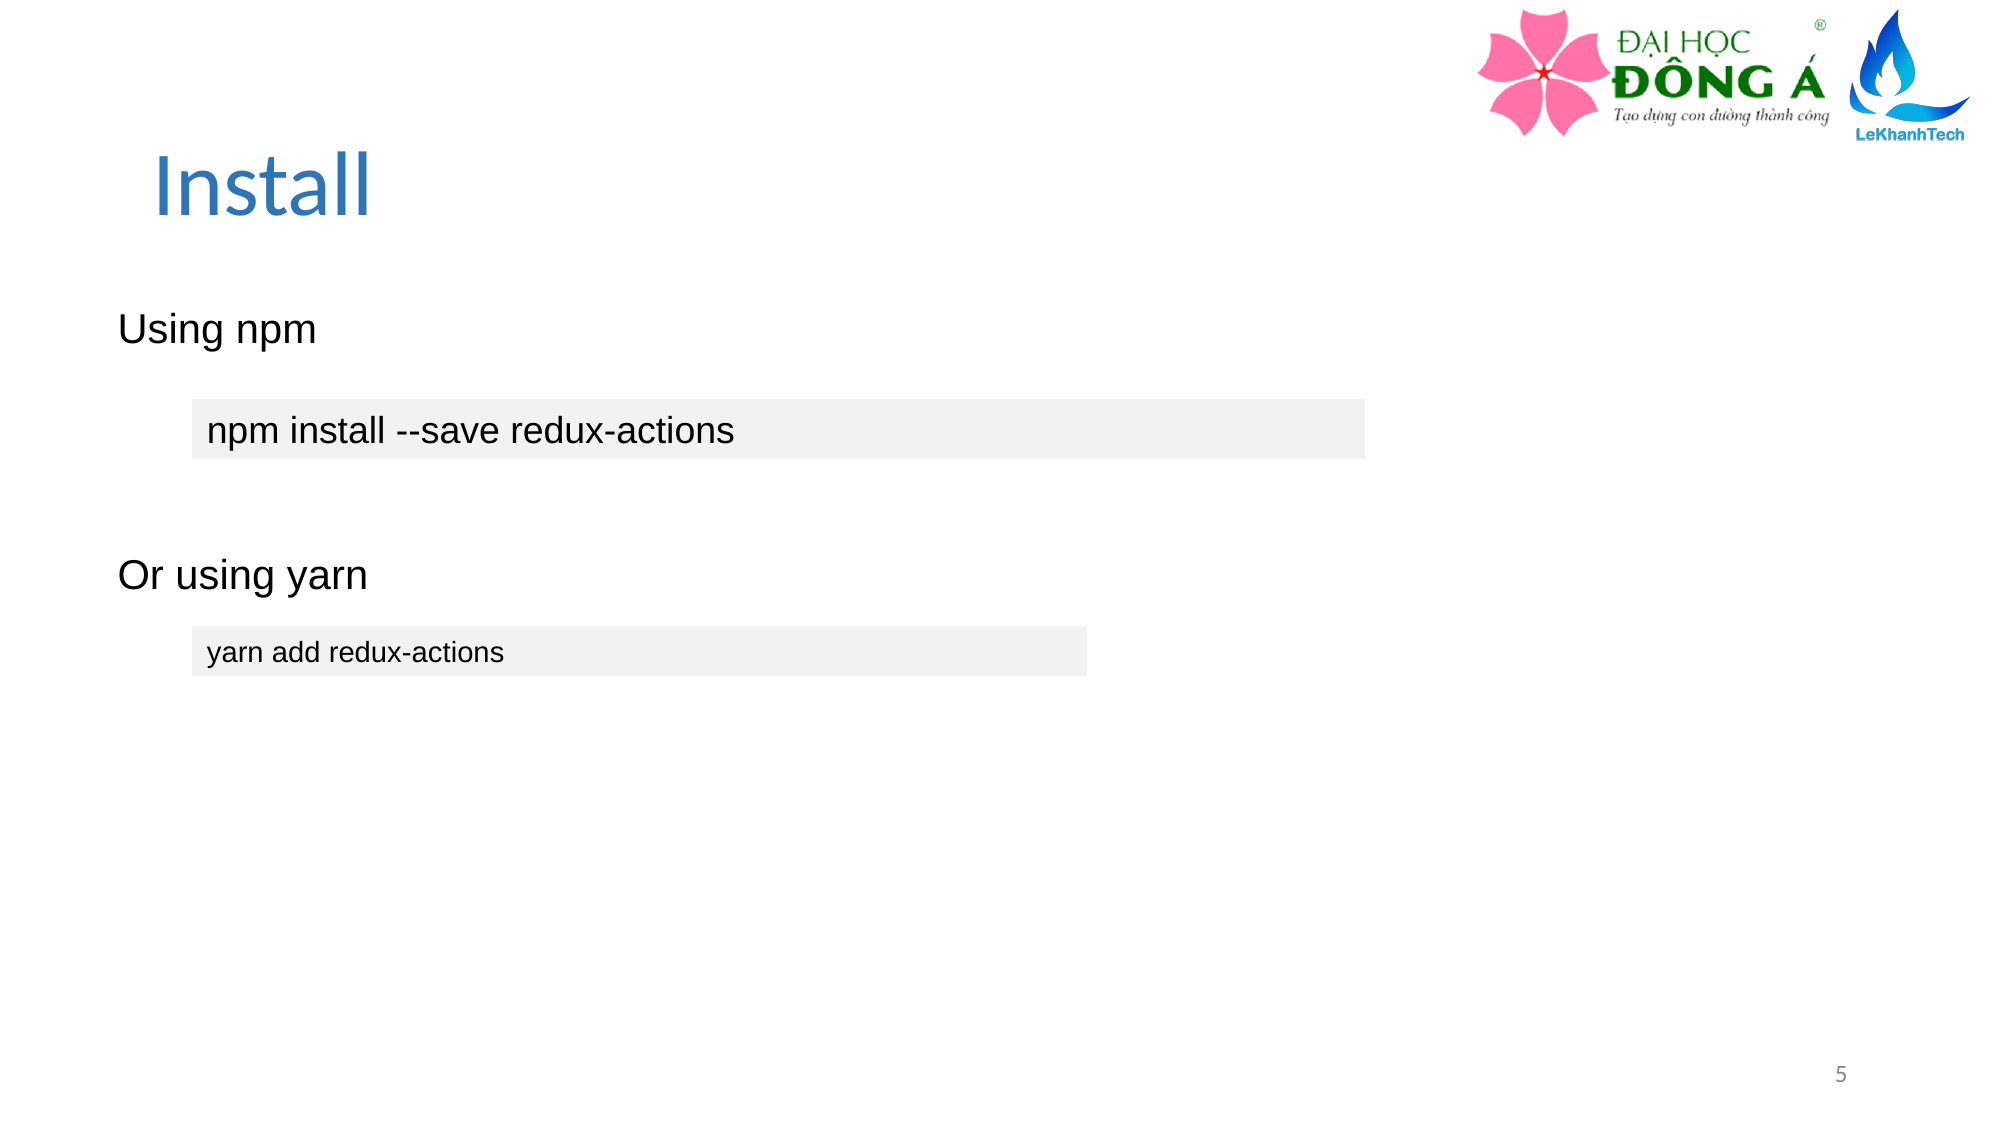

# Install
Using npm
npm install --save redux-actions
Or using yarn
yarn add redux-actions
5